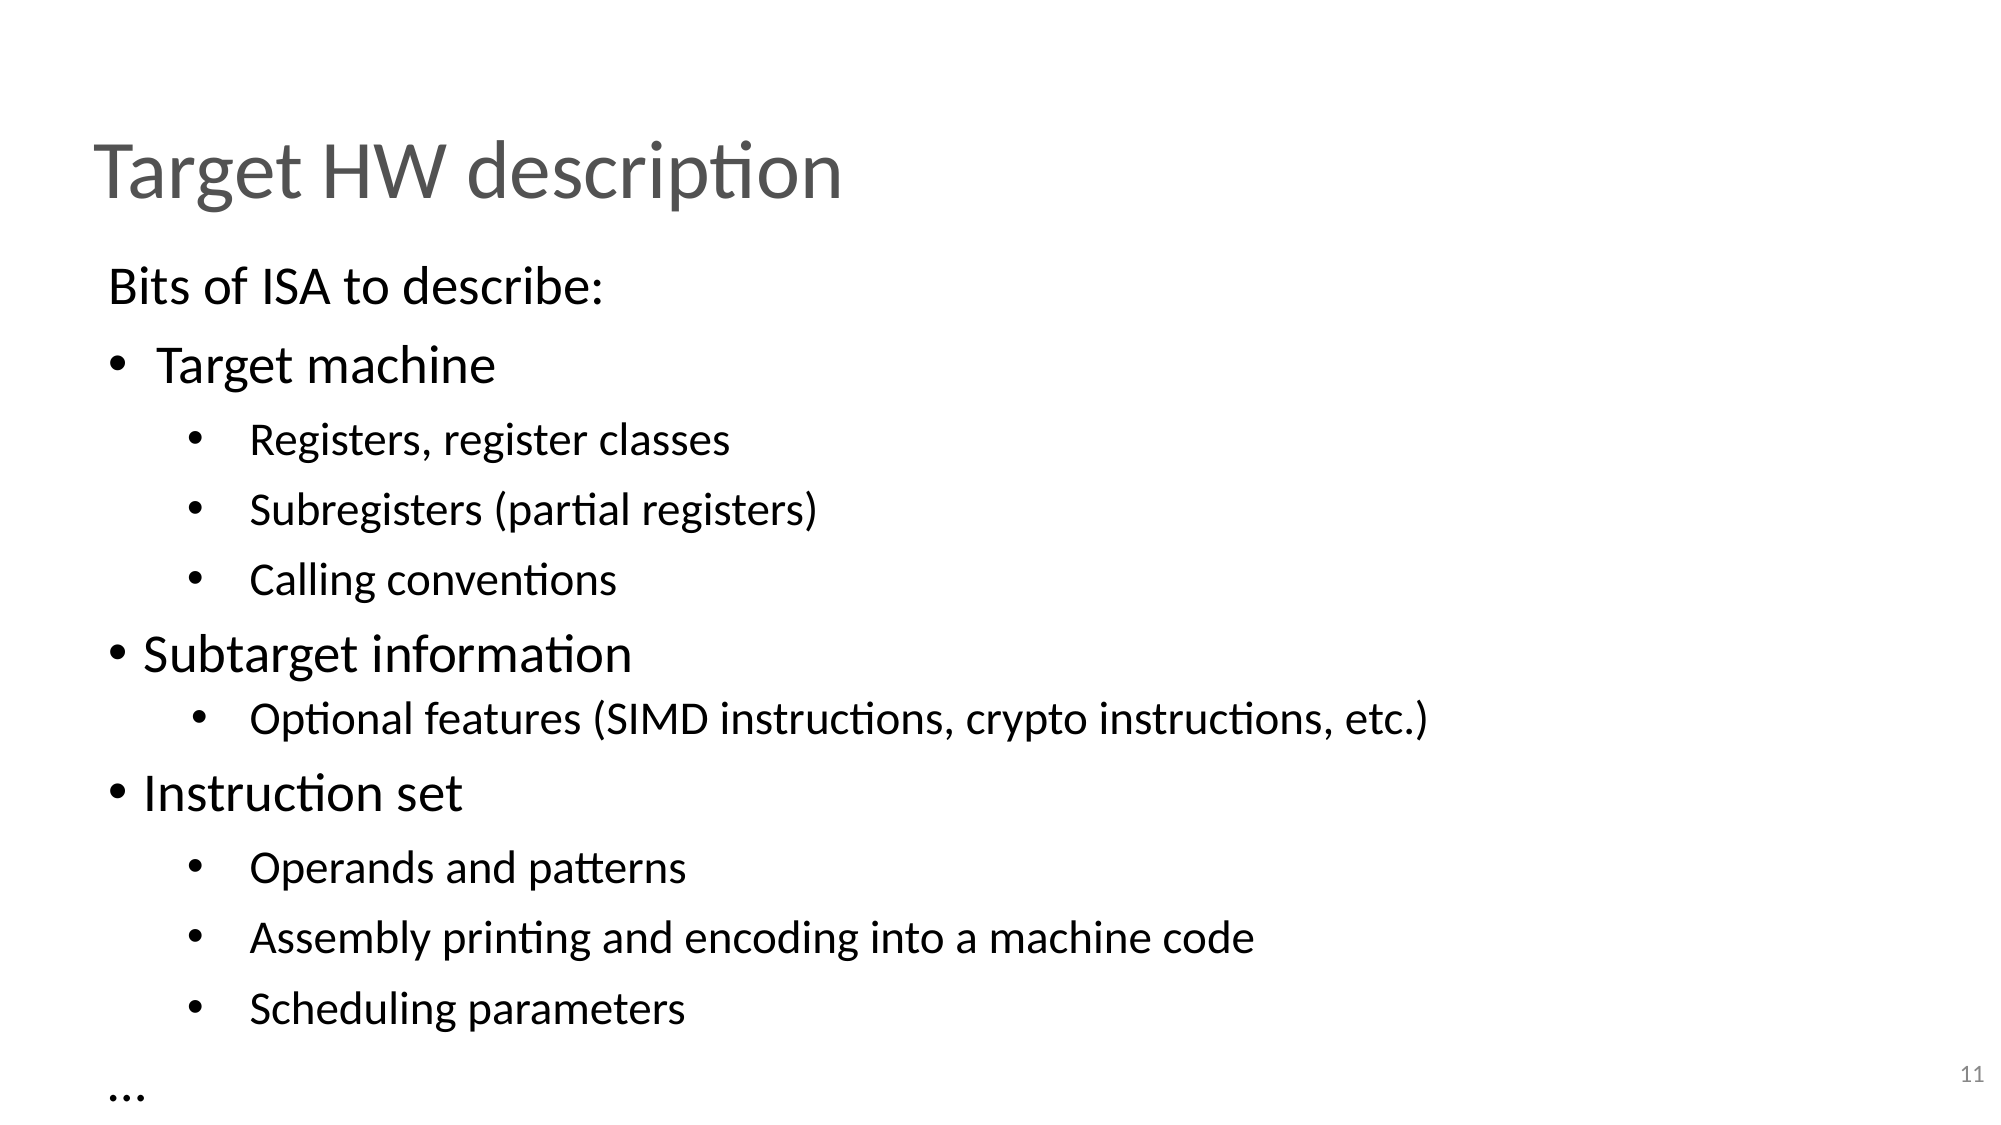

# Target HW description
Bits of ISA to describe:
 Target machine
Registers, register classes
Subregisters (partial registers)
Calling conventions
Subtarget information
Optional features (SIMD instructions, crypto instructions, etc.)
Instruction set
Operands and patterns
Assembly printing and encoding into a machine code
Scheduling parameters
…
11